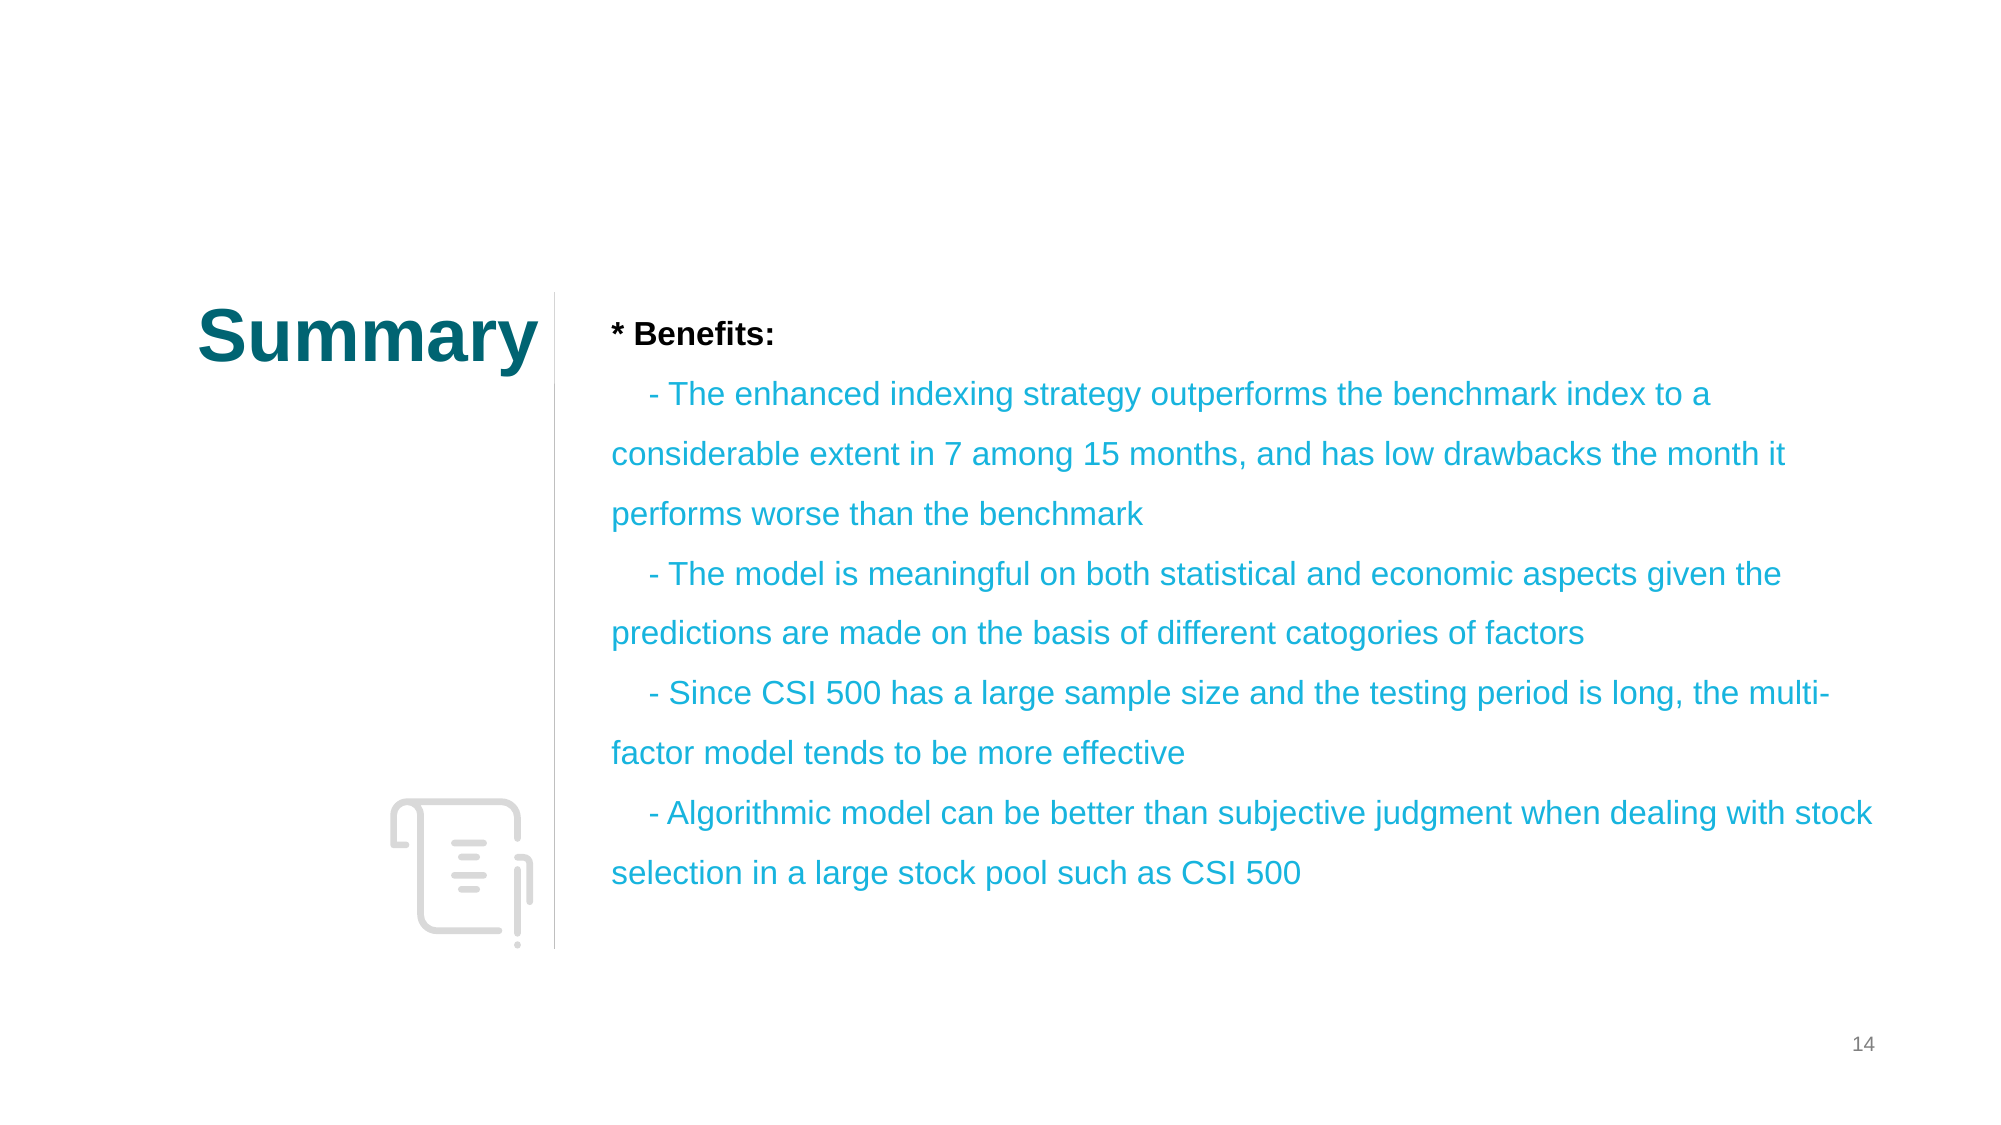

Summary
* Benefits:
    - The enhanced indexing strategy outperforms the benchmark index to a considerable extent in 7 among 15 months, and has low drawbacks the month it performs worse than the benchmark
    - The model is meaningful on both statistical and economic aspects given the predictions are made on the basis of different catogories of factors
    - Since CSI 500 has a large sample size and the testing period is long, the multi-factor model tends to be more effective
    - Algorithmic model can be better than subjective judgment when dealing with stock selection in a large stock pool such as CSI 500

14